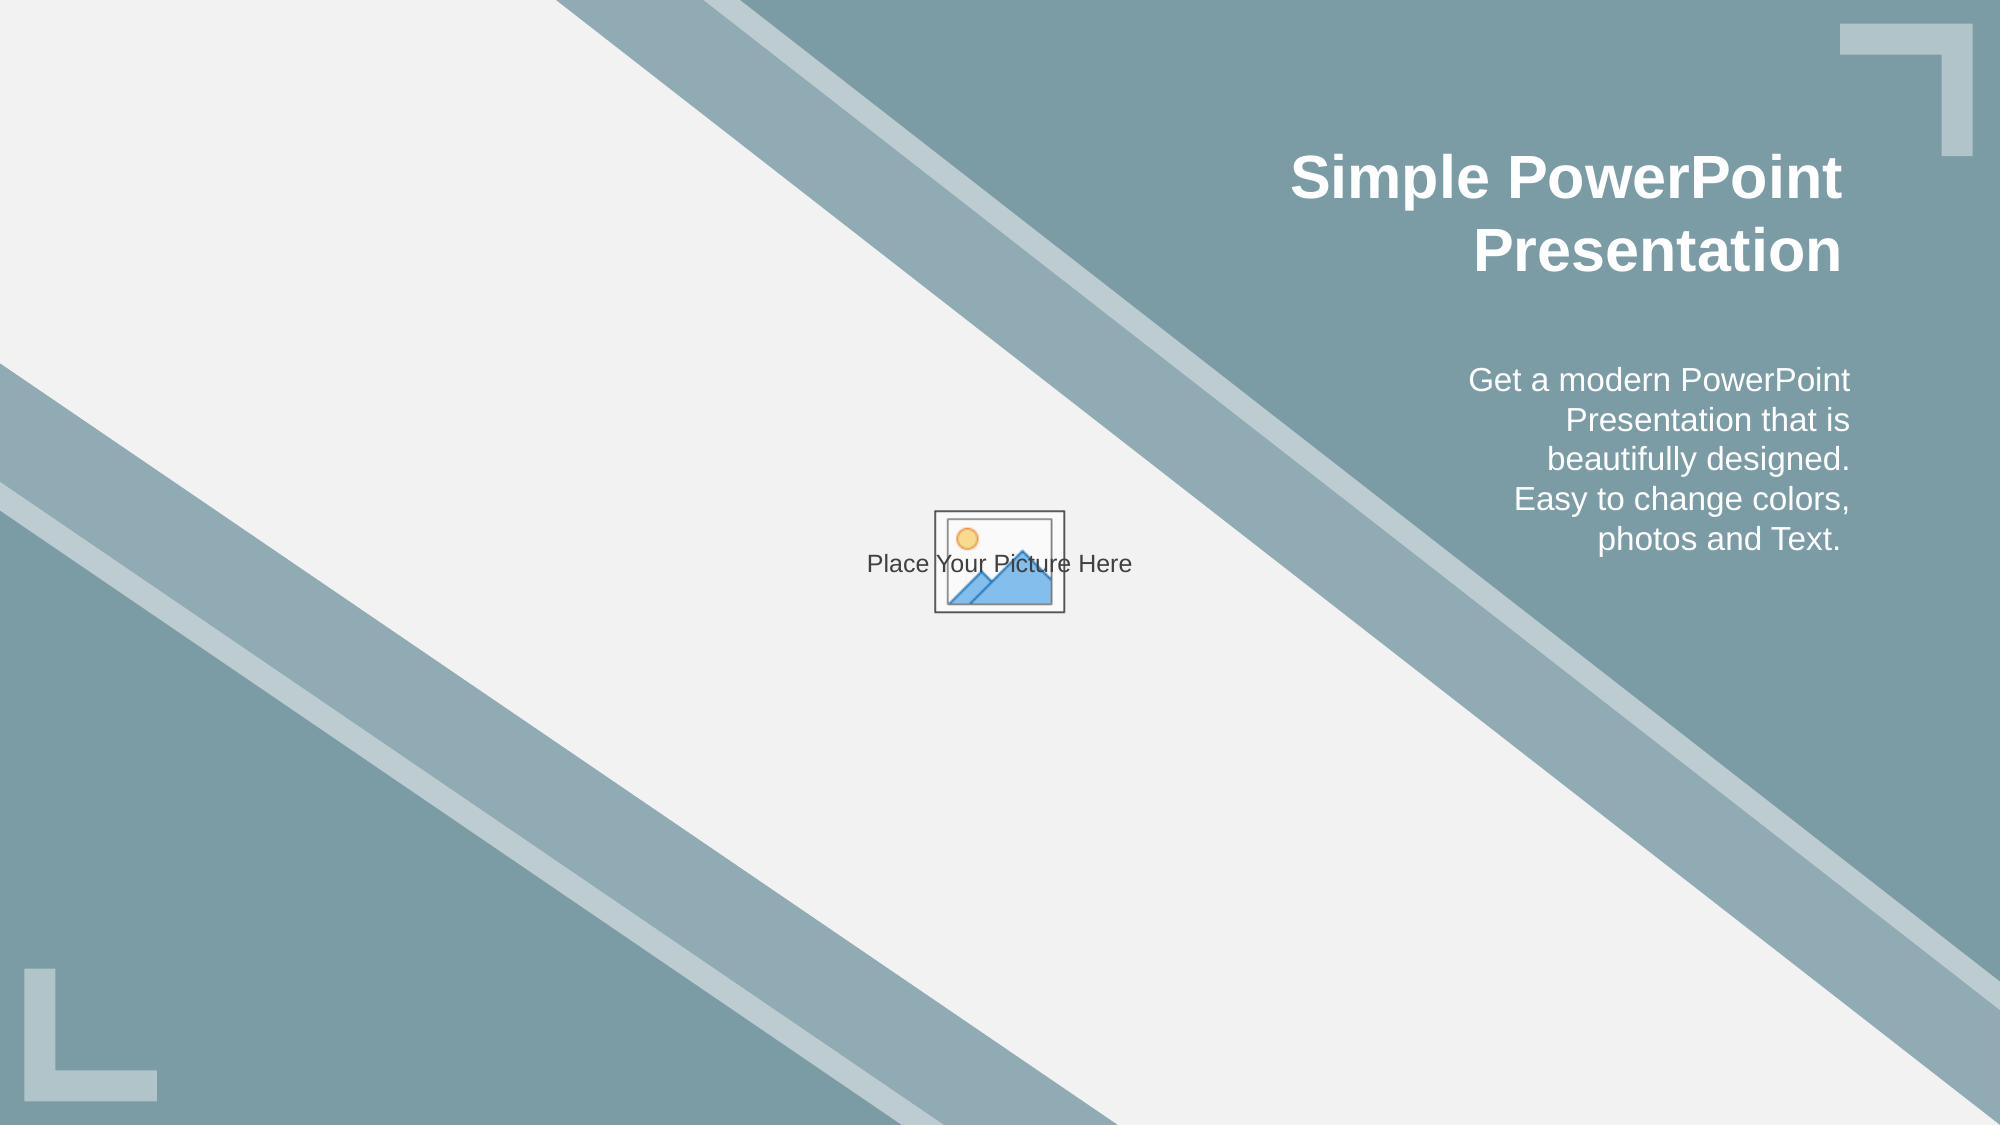

Simple PowerPoint Presentation
Get a modern PowerPoint  Presentation that is beautifully designed. Easy to change colors, photos and Text.